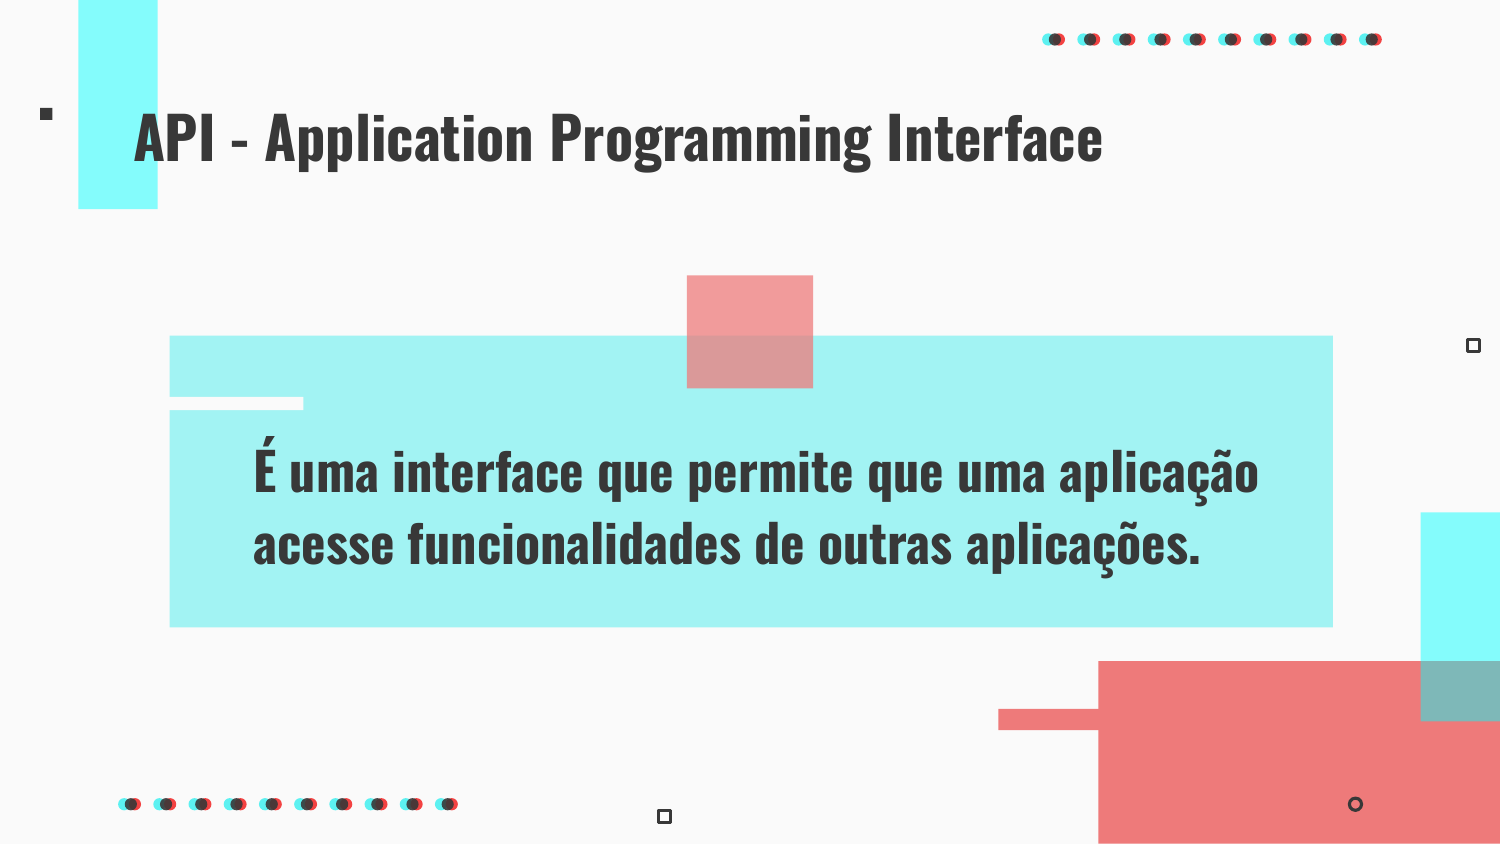

# API - Application Programming Interface

É uma interface que permite que uma aplicação acesse funcionalidades de outras aplicações.